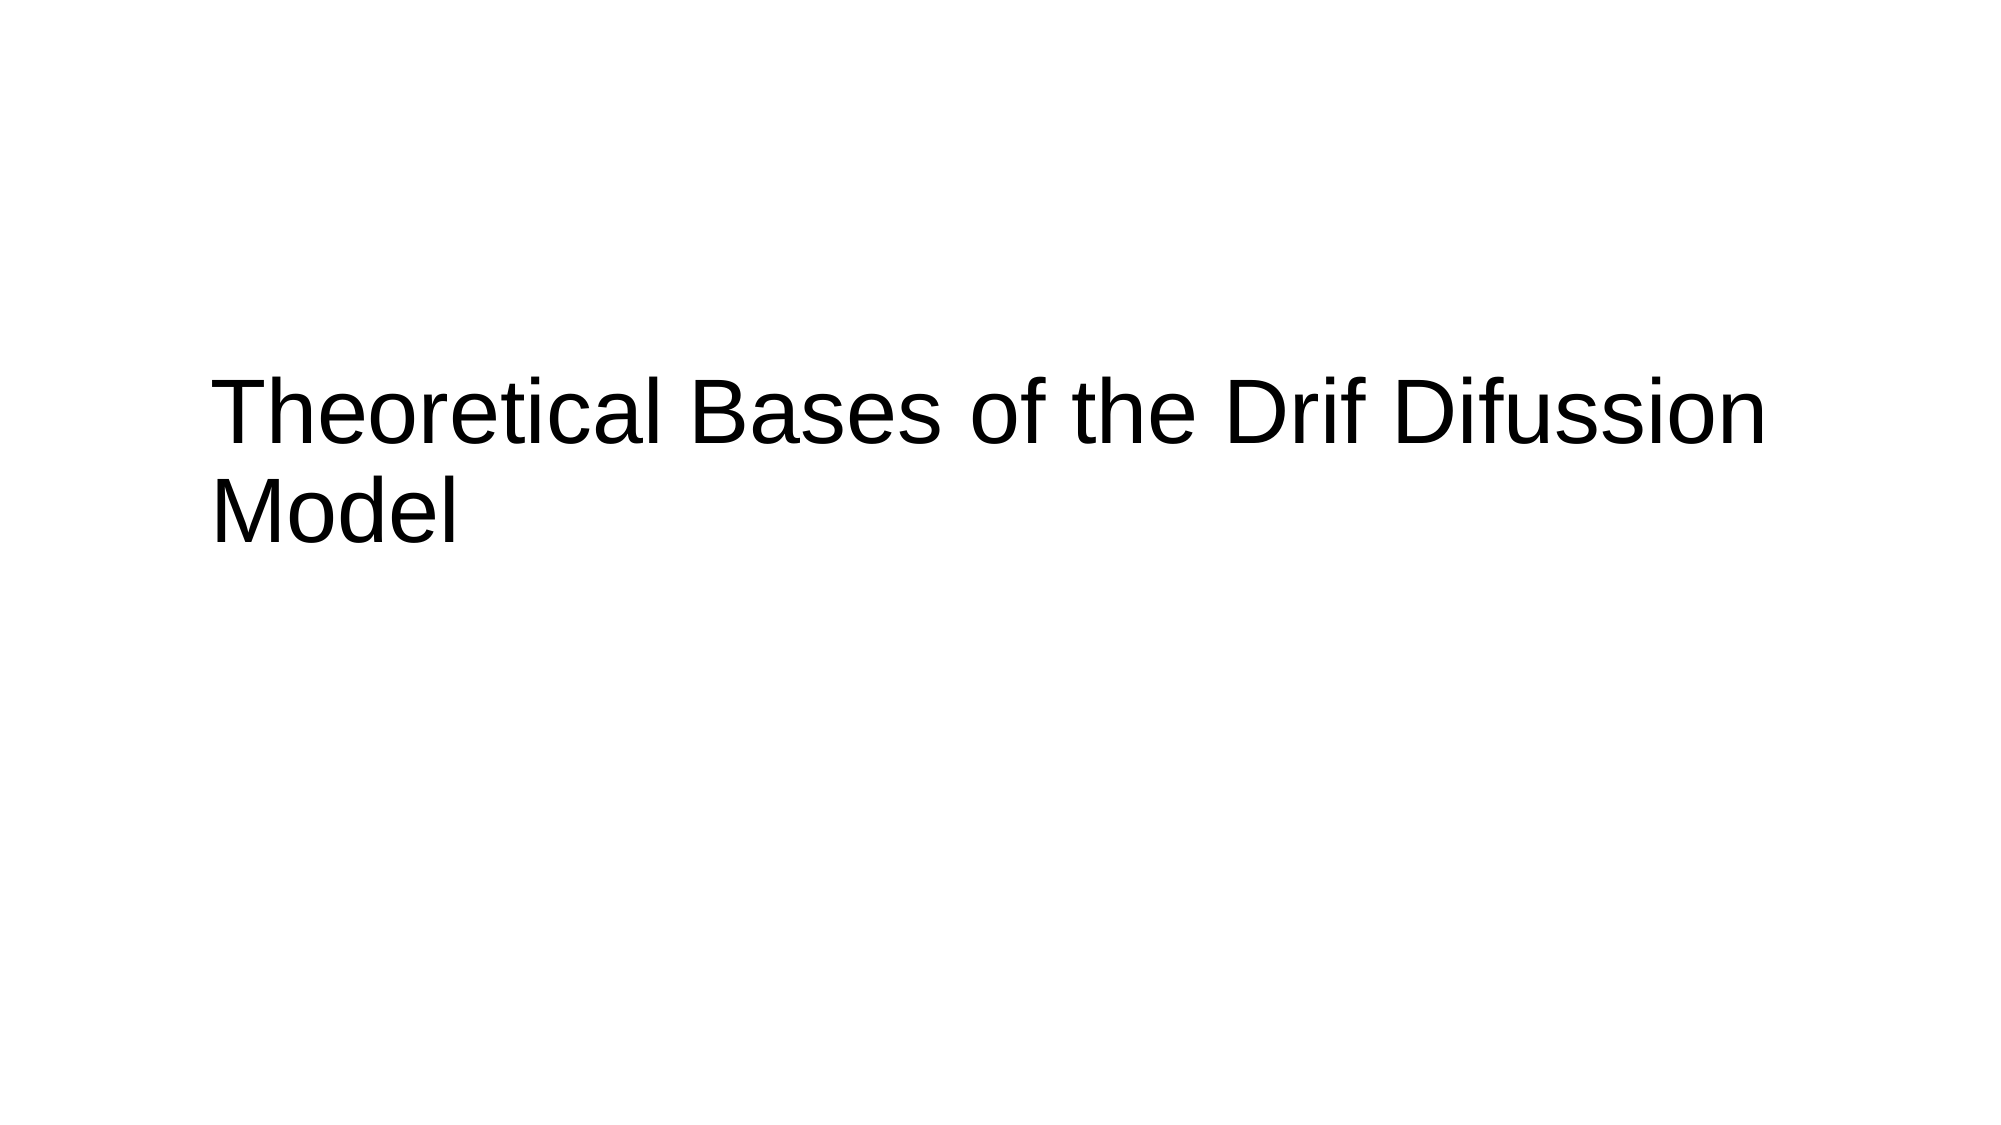

# Theoretical Bases of the Drif Difussion Model